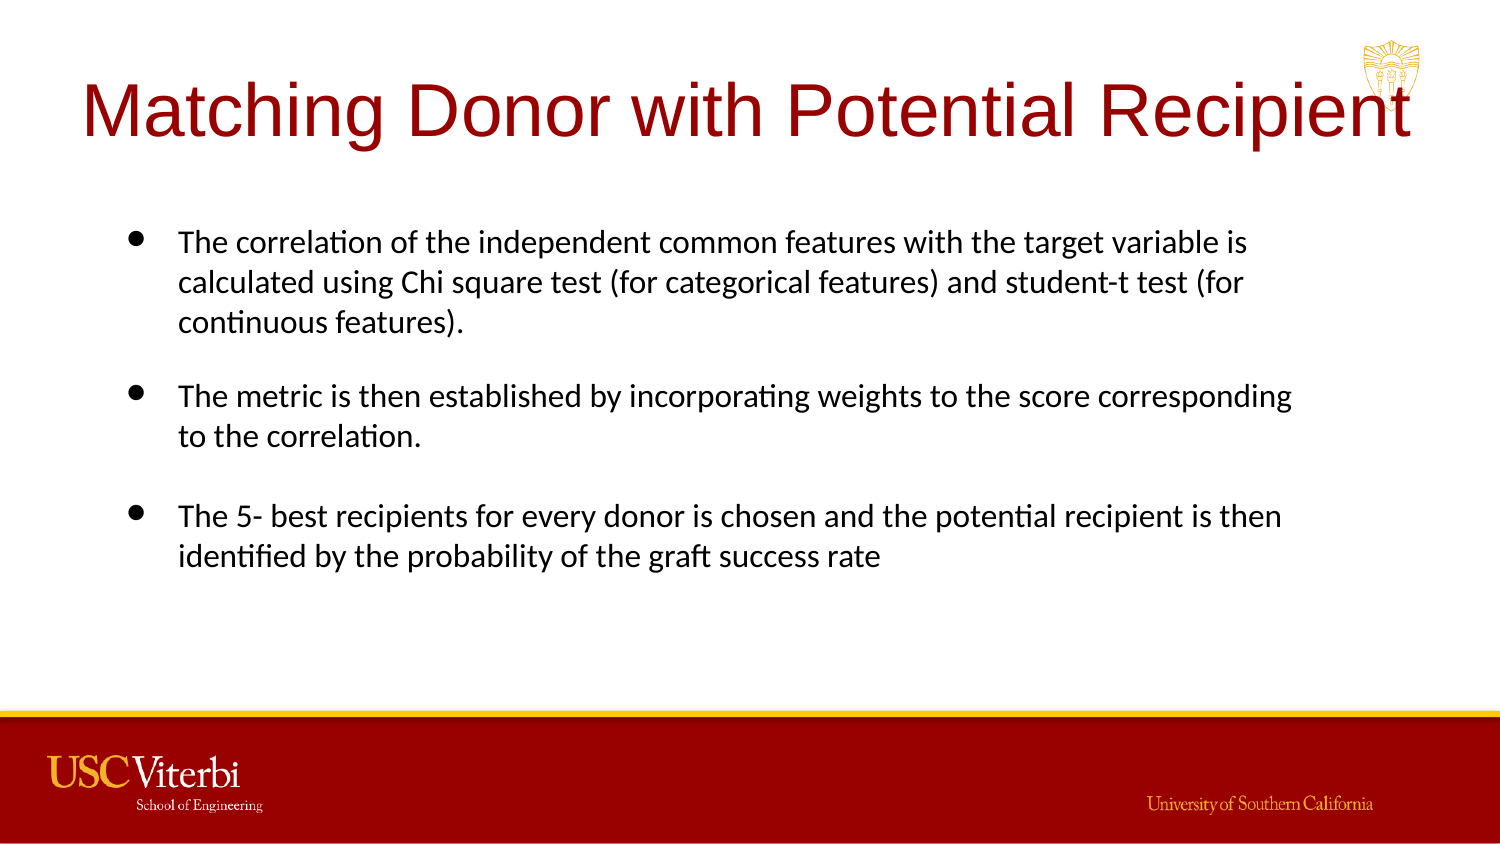

Matching Donor with Potential Recipient

The correlation of the independent common features with the target variable is calculated using Chi square test (for categorical features) and student-t test (for continuous features).

The metric is then established by incorporating weights to the score corresponding to the correlation.

The 5- best recipients for every donor is chosen and the potential recipient is then identified by the probability of the graft success rate